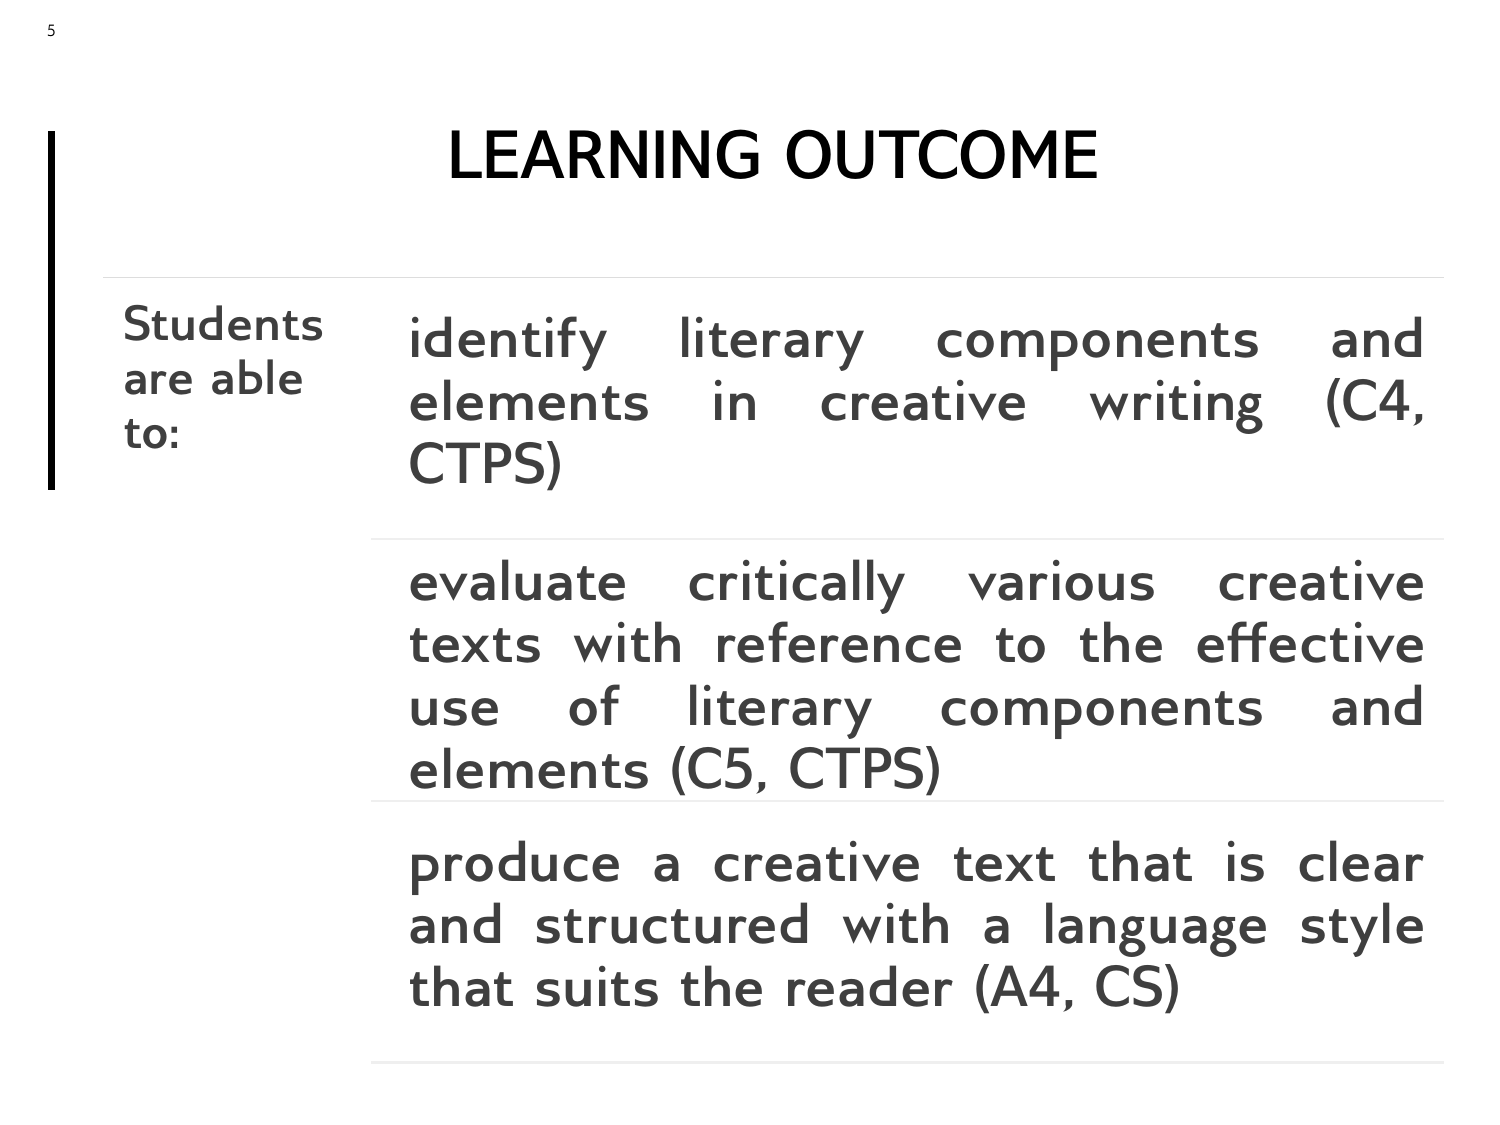

# LEARNING OUTCOME

Students are able to:

identify literary components and elements in creative writing (C4, CTPS)
evaluate critically various creative texts with reference to the effective use of literary components and elements (C5, CTPS)

produce a creative text that is clear and structured with a language style that suits the reader (A4, CS)